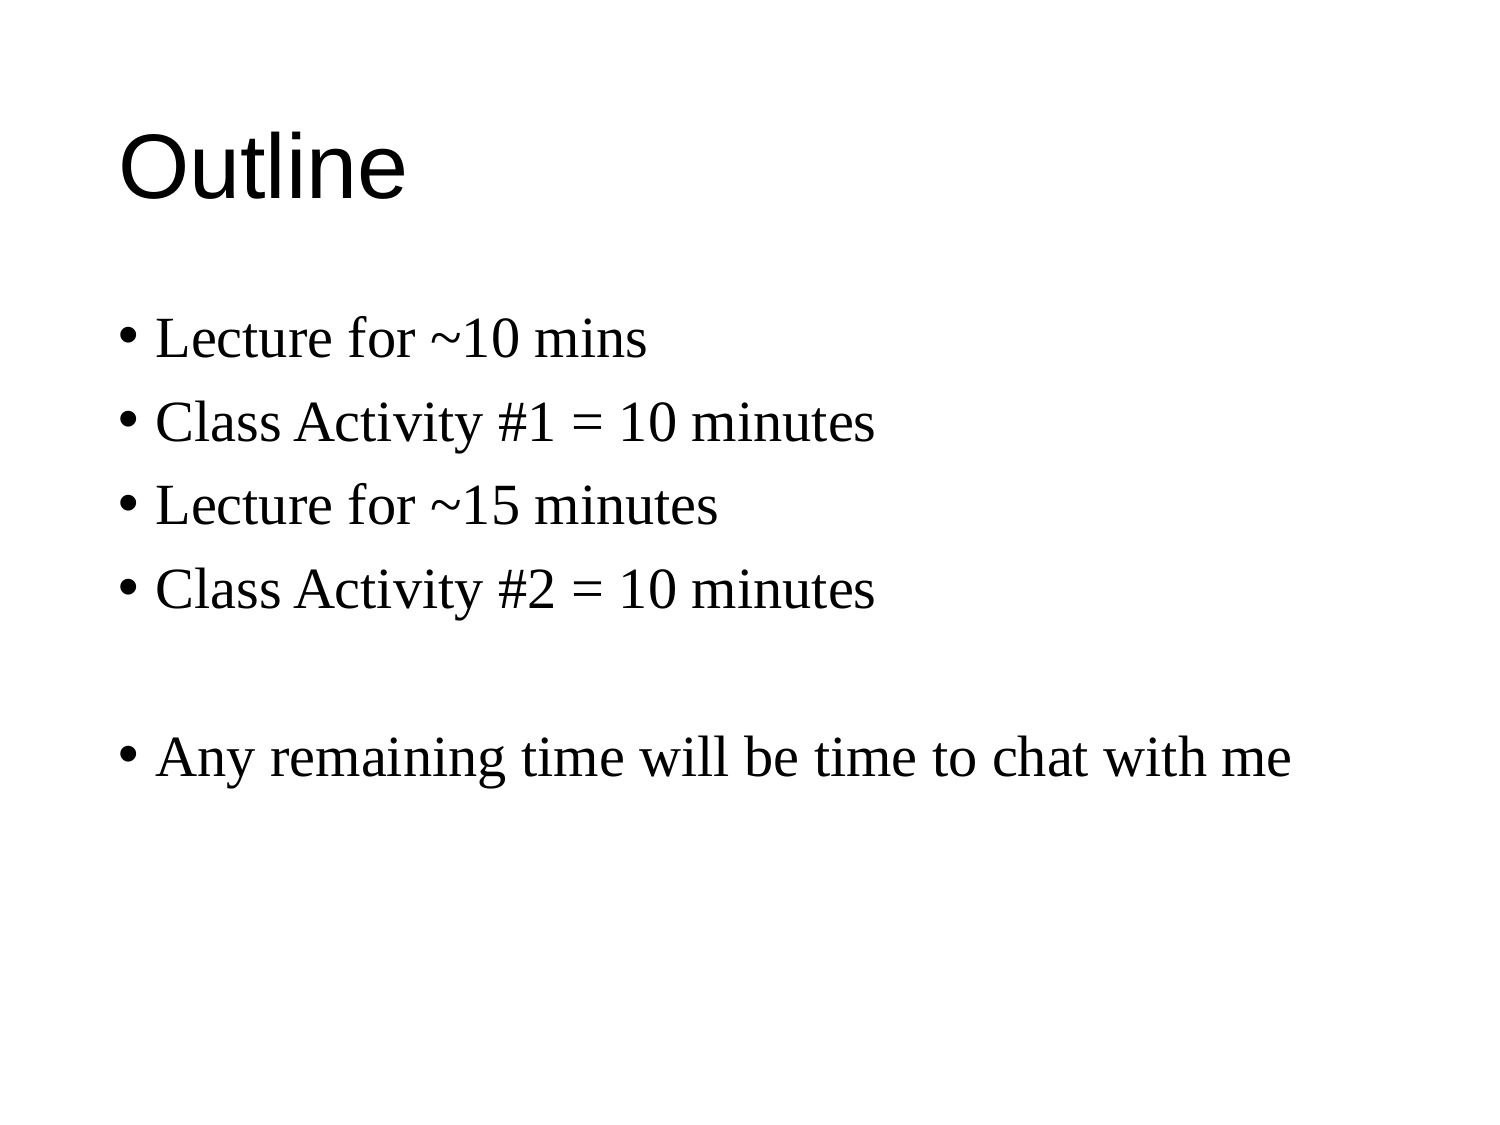

# Outline
Lecture for ~10 mins
Class Activity #1 = 10 minutes
Lecture for ~15 minutes
Class Activity #2 = 10 minutes

Any remaining time will be time to chat with me